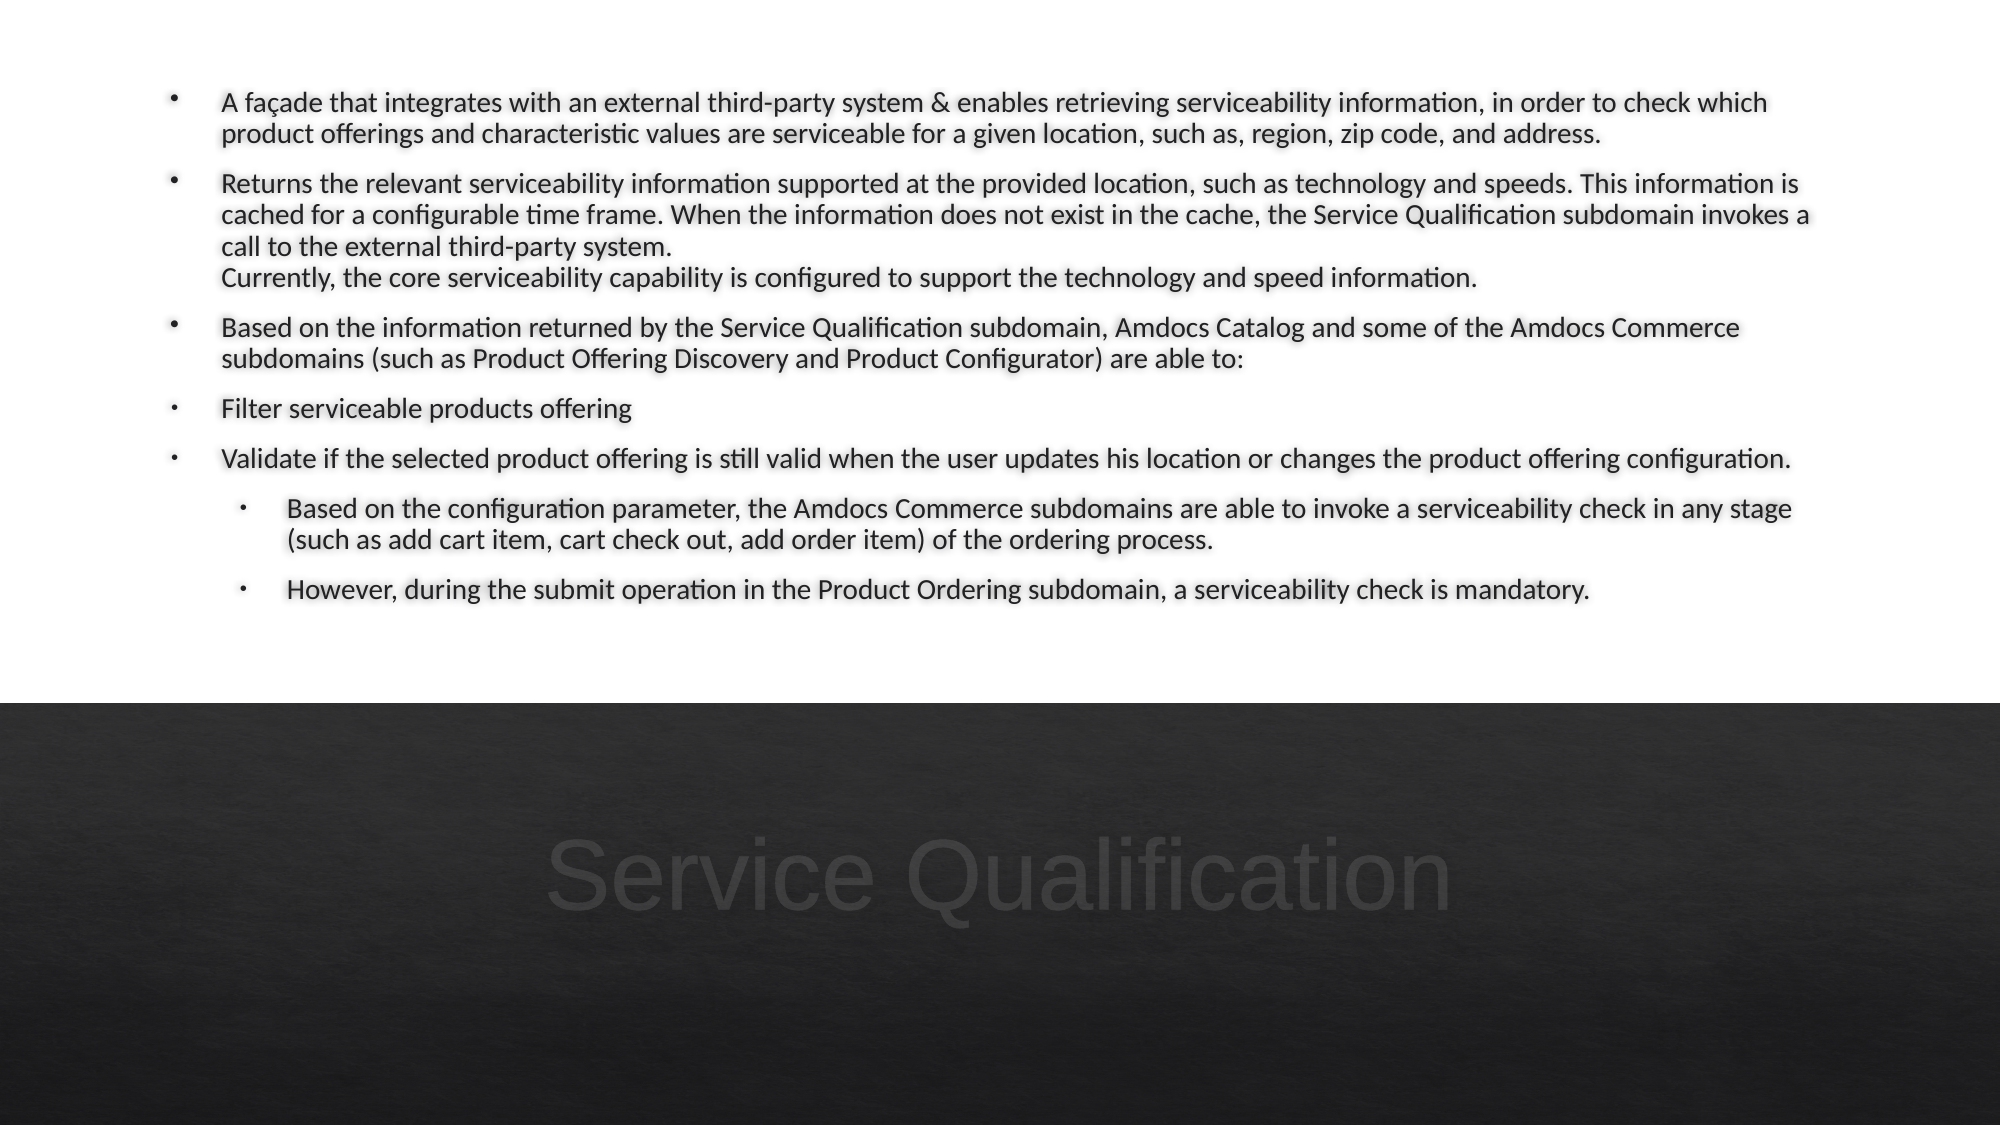

A façade that integrates with an external third-party system & enables retrieving serviceability information, in order to check which product offerings and characteristic values are serviceable for a given location, such as, region, zip code, and address.
Returns the relevant serviceability information supported at the provided location, such as technology and speeds. This information is cached for a configurable time frame. When the information does not exist in the cache, the Service Qualification subdomain invokes a call to the external third-party system.
Currently, the core serviceability capability is configured to support the technology and speed information.
Based on the information returned by the Service Qualification subdomain, Amdocs Catalog and some of the Amdocs Commerce subdomains (such as Product Offering Discovery and Product Configurator) are able to:
Filter serviceable products offering
Validate if the selected product offering is still valid when the user updates his location or changes the product offering configuration.
Based on the configuration parameter, the Amdocs Commerce subdomains are able to invoke a serviceability check in any stage (such as add cart item, cart check out, add order item) of the ordering process.
However, during the submit operation in the Product Ordering subdomain, a serviceability check is mandatory.

# Service Qualification